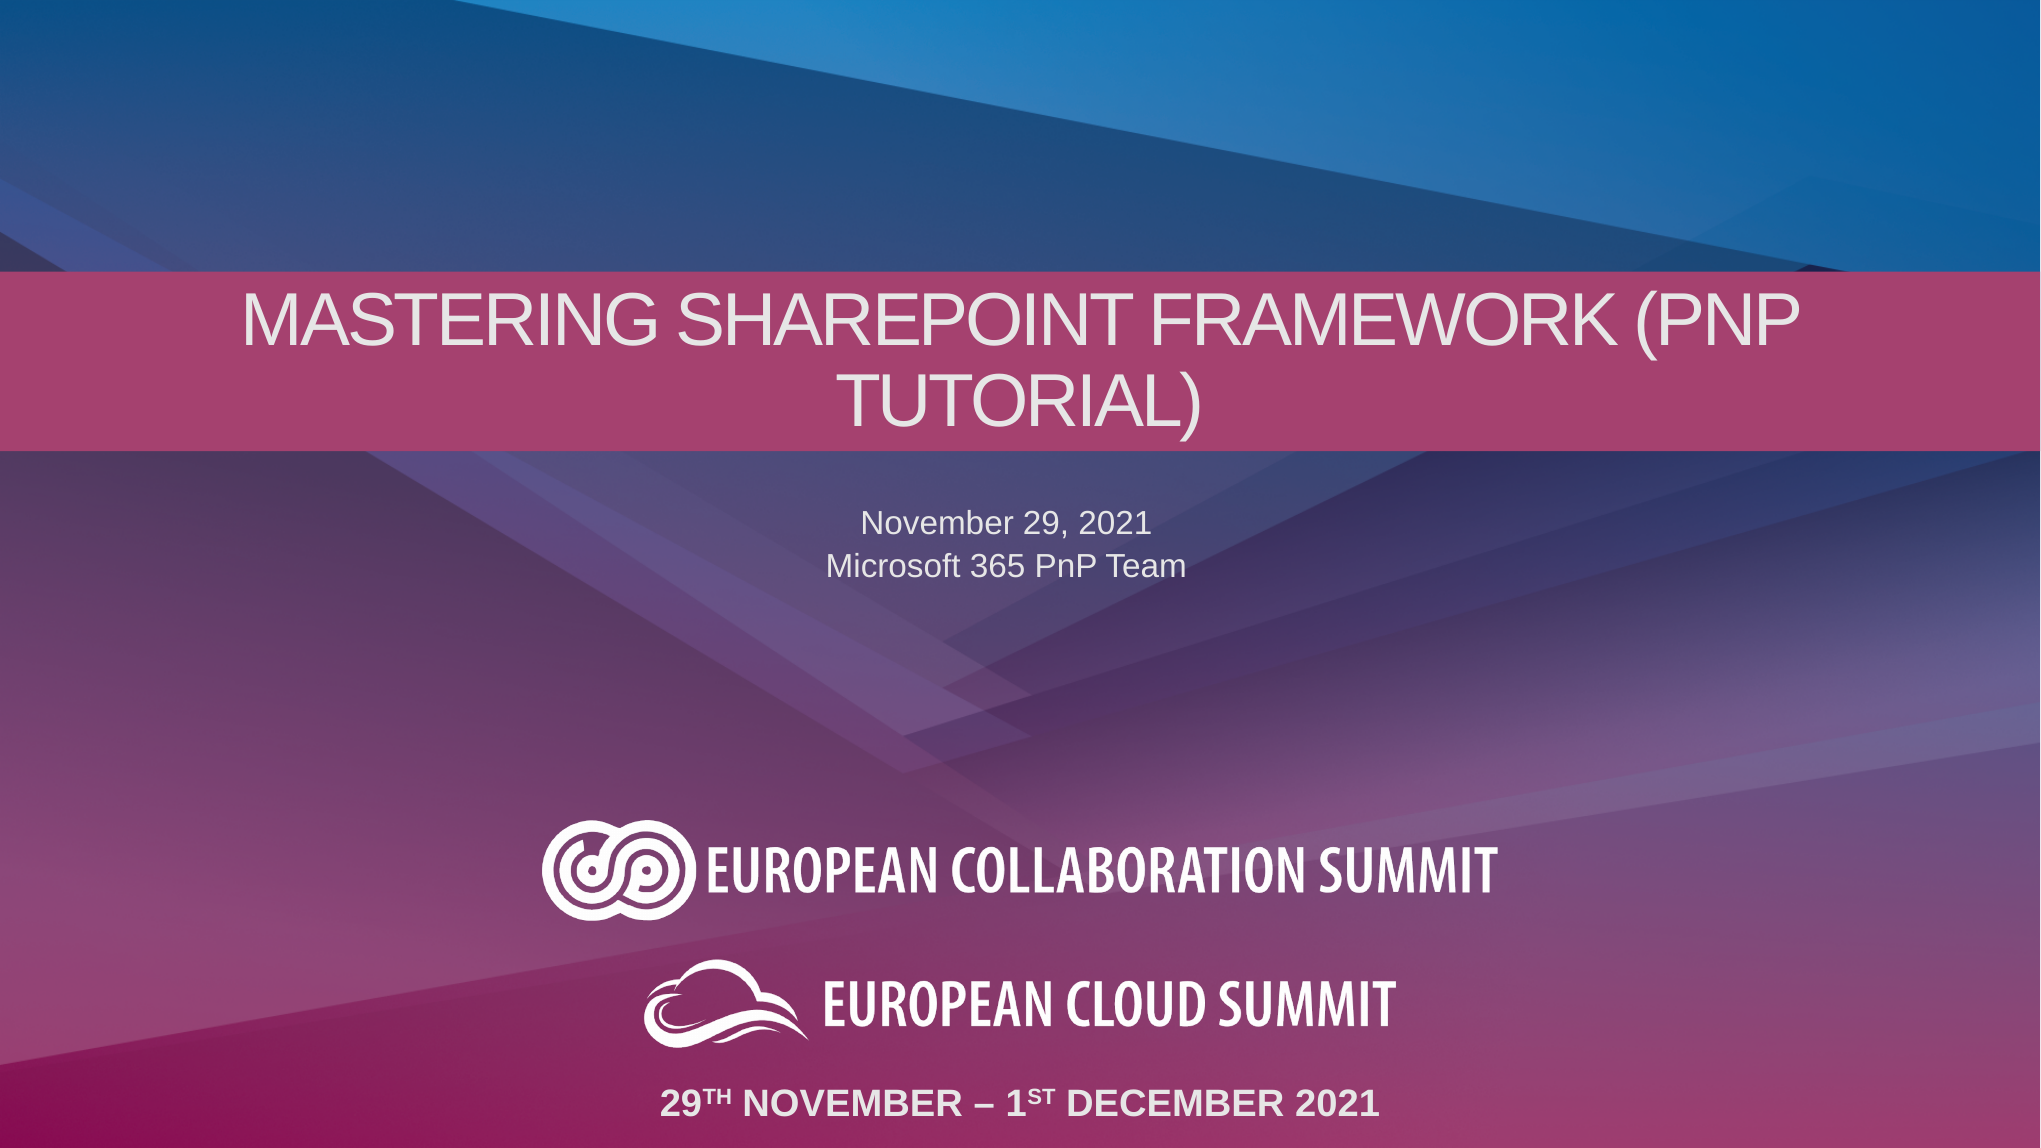

# Mastering SharePoint Framework (PnP tutorial)
November 29, 2021
Microsoft 365 PnP Team